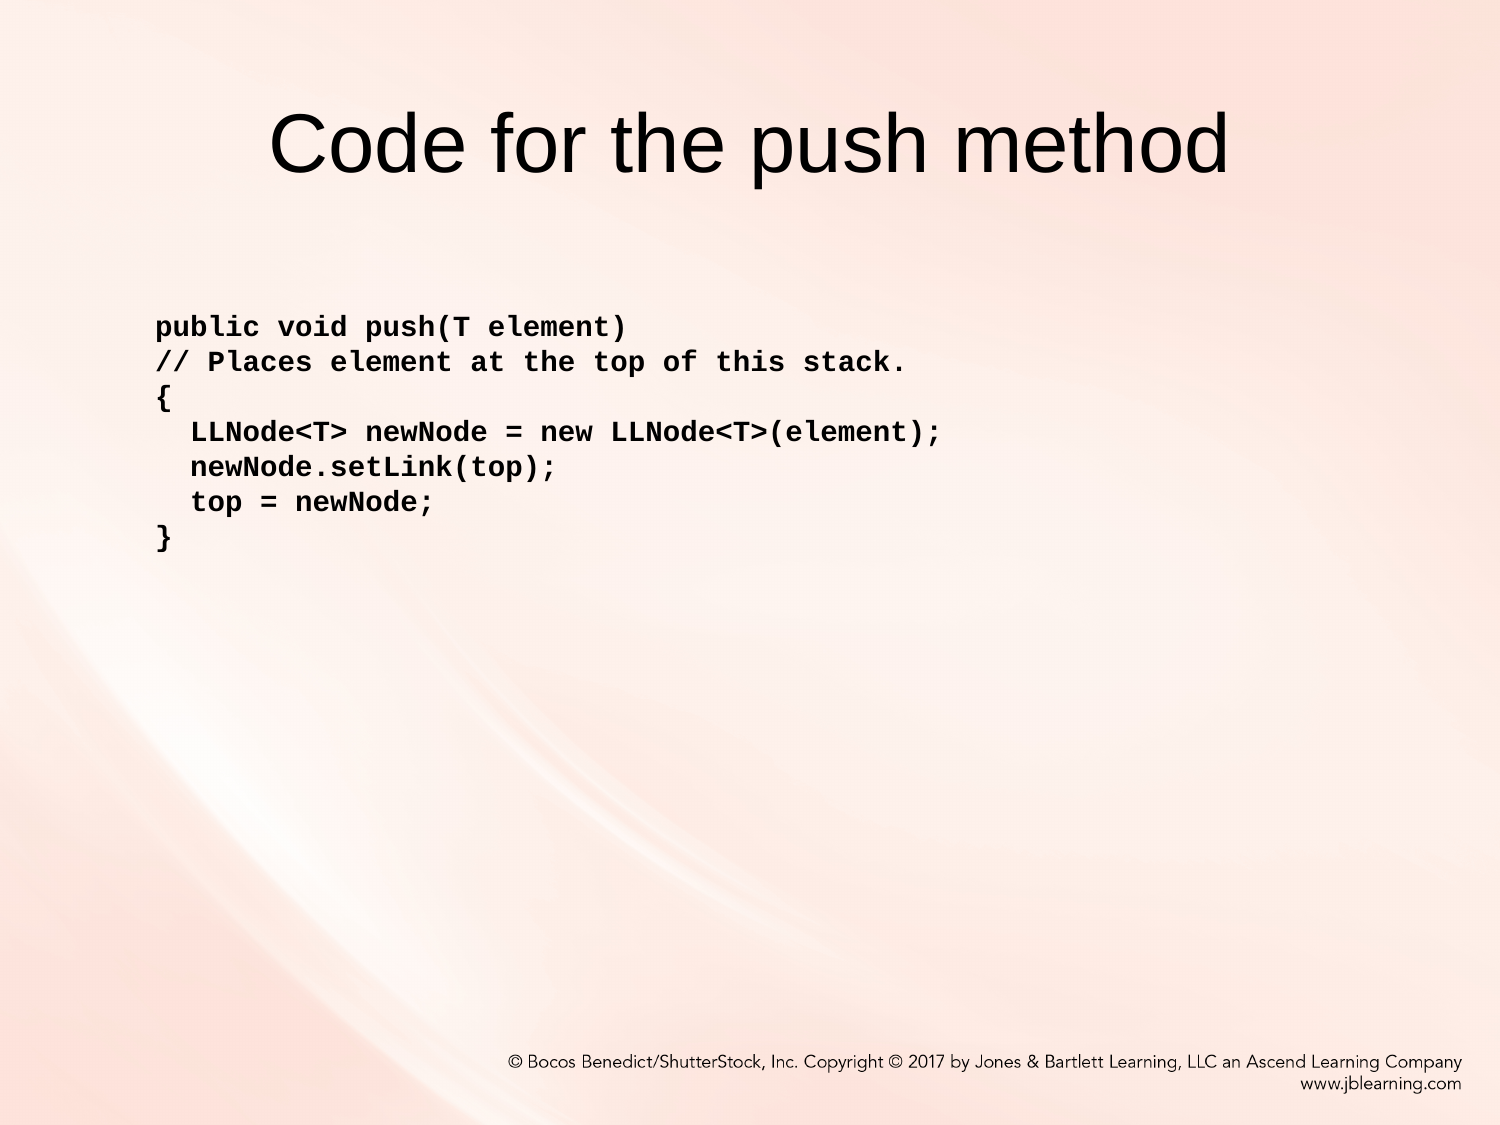

# Code for the push method
public void push(T element)
// Places element at the top of this stack.
{
  LLNode<T> newNode = new LLNode<T>(element);
  newNode.setLink(top);
  top = newNode;
}